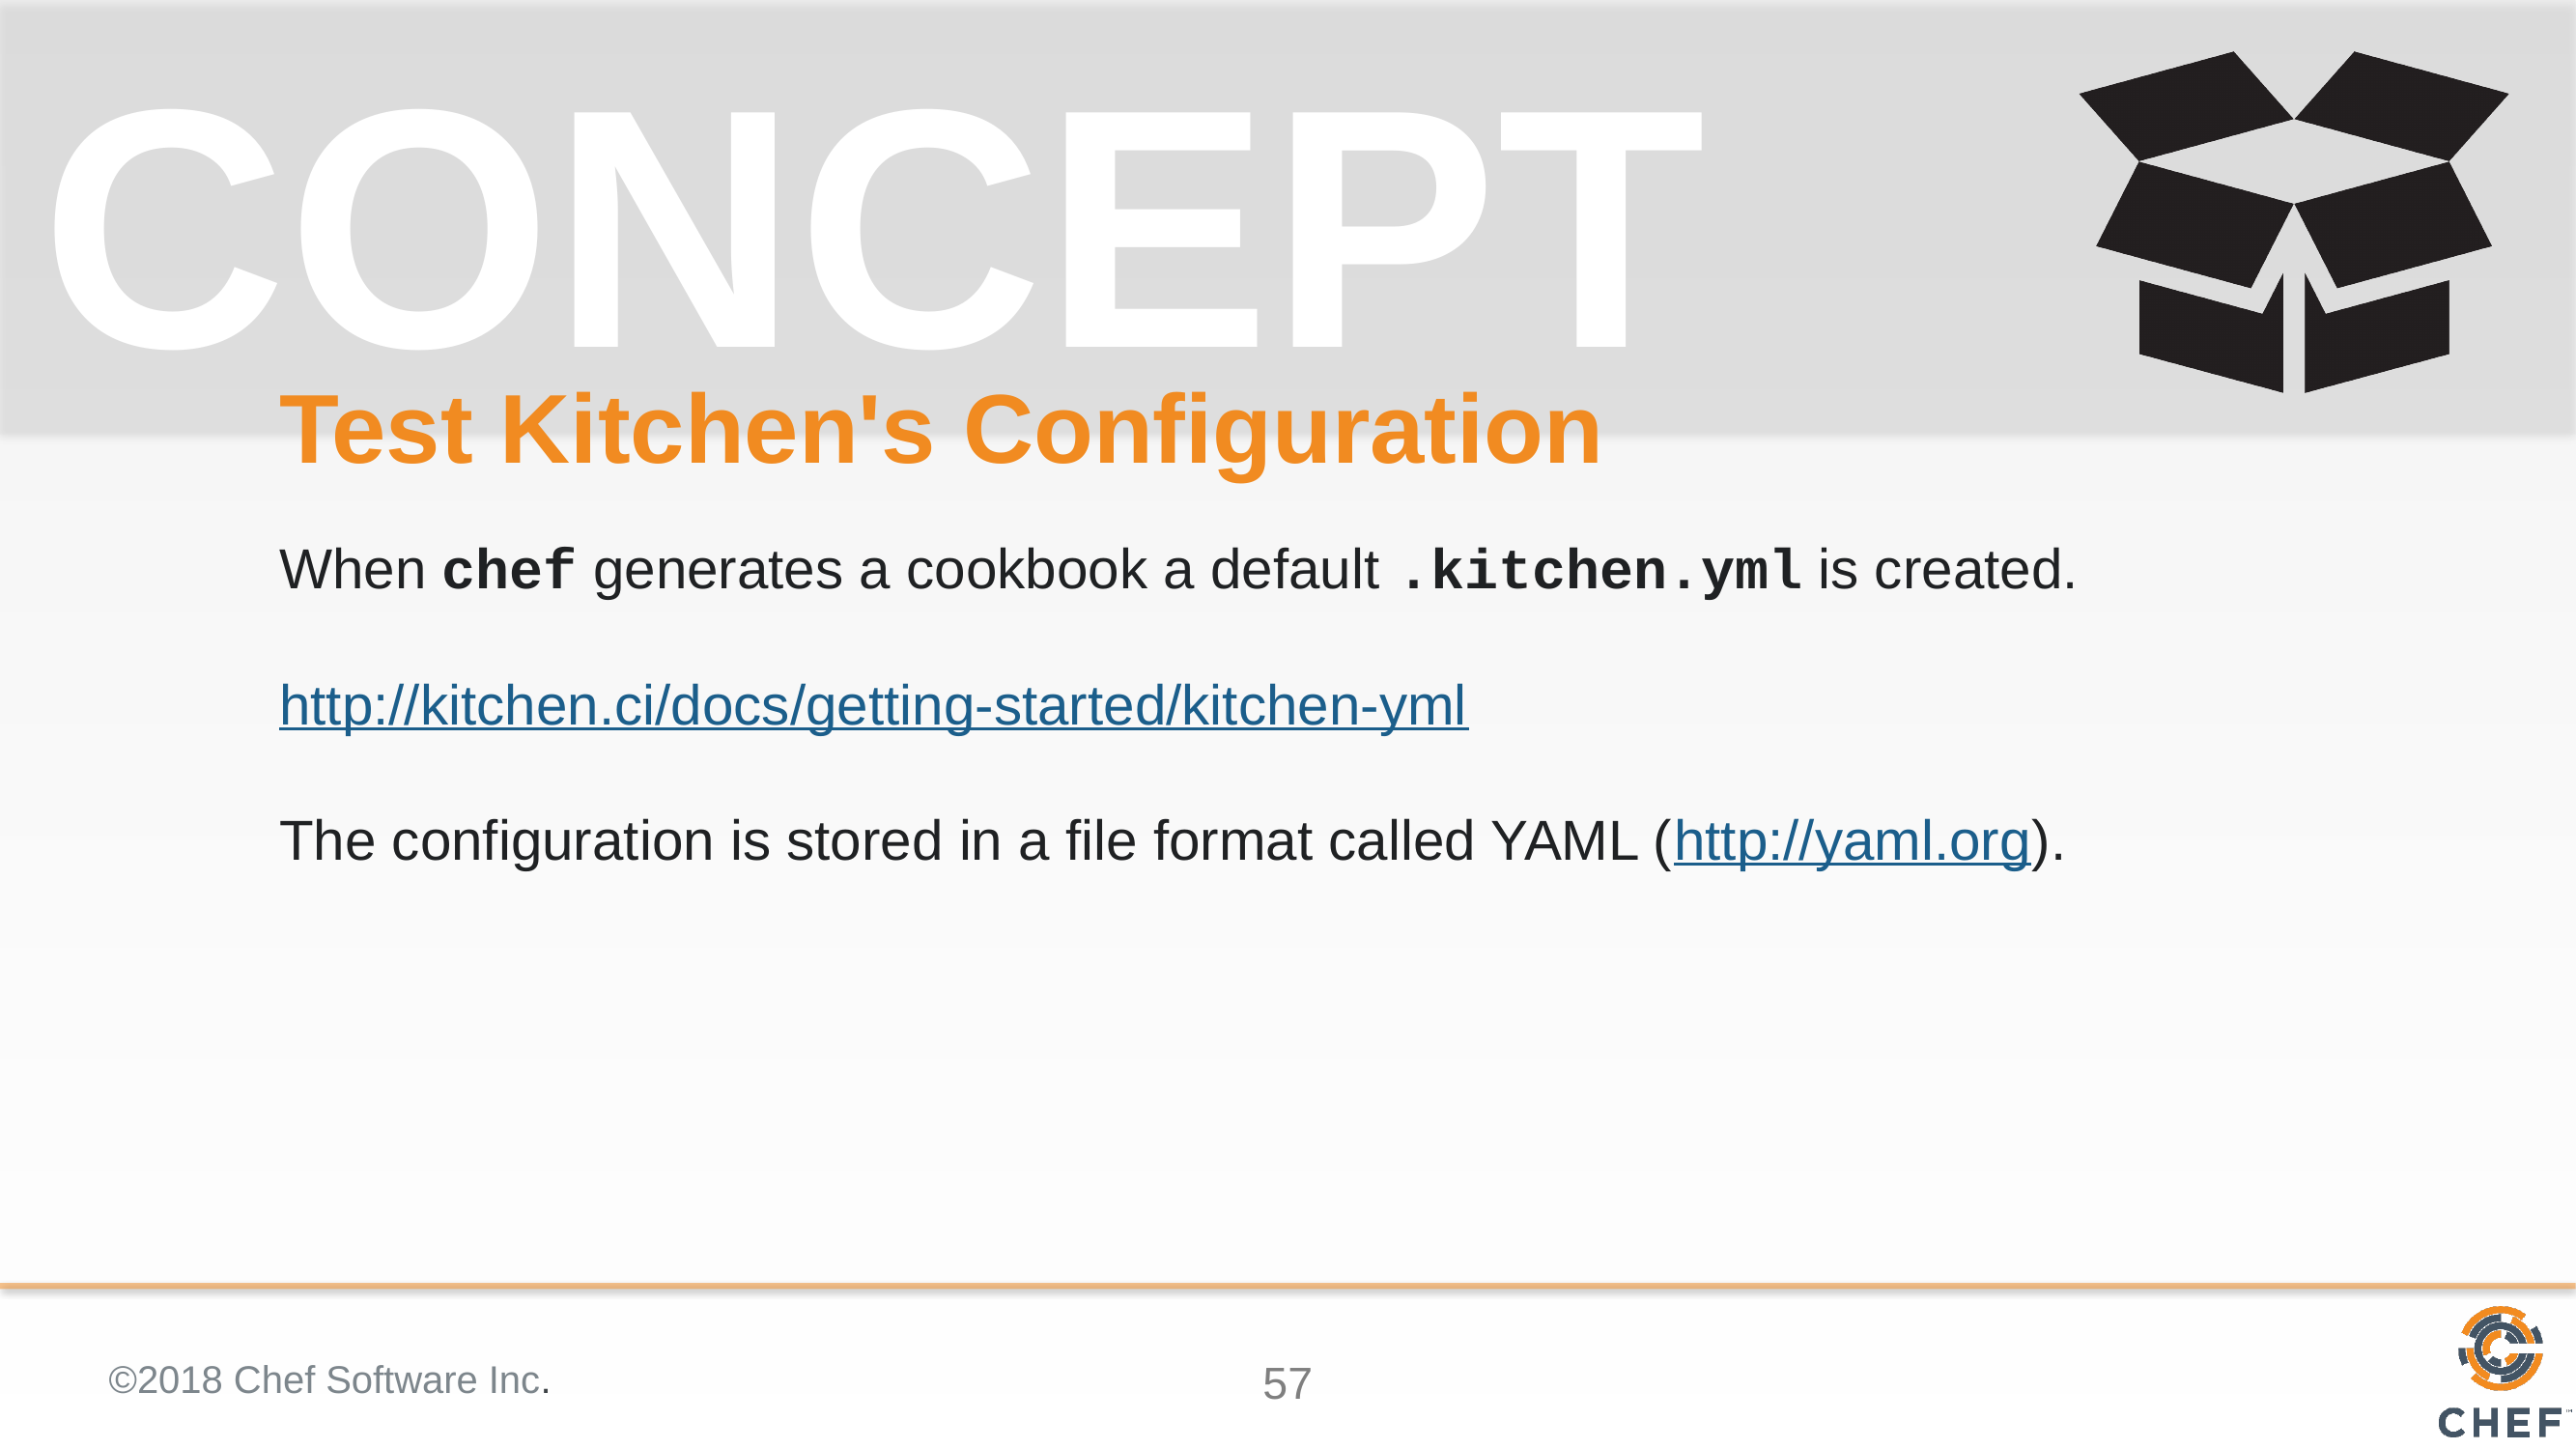

# Test Kitchen's Configuration
When chef generates a cookbook a default .kitchen.yml is created.

http://kitchen.ci/docs/getting-started/kitchen-yml

The configuration is stored in a file format called YAML (http://yaml.org).